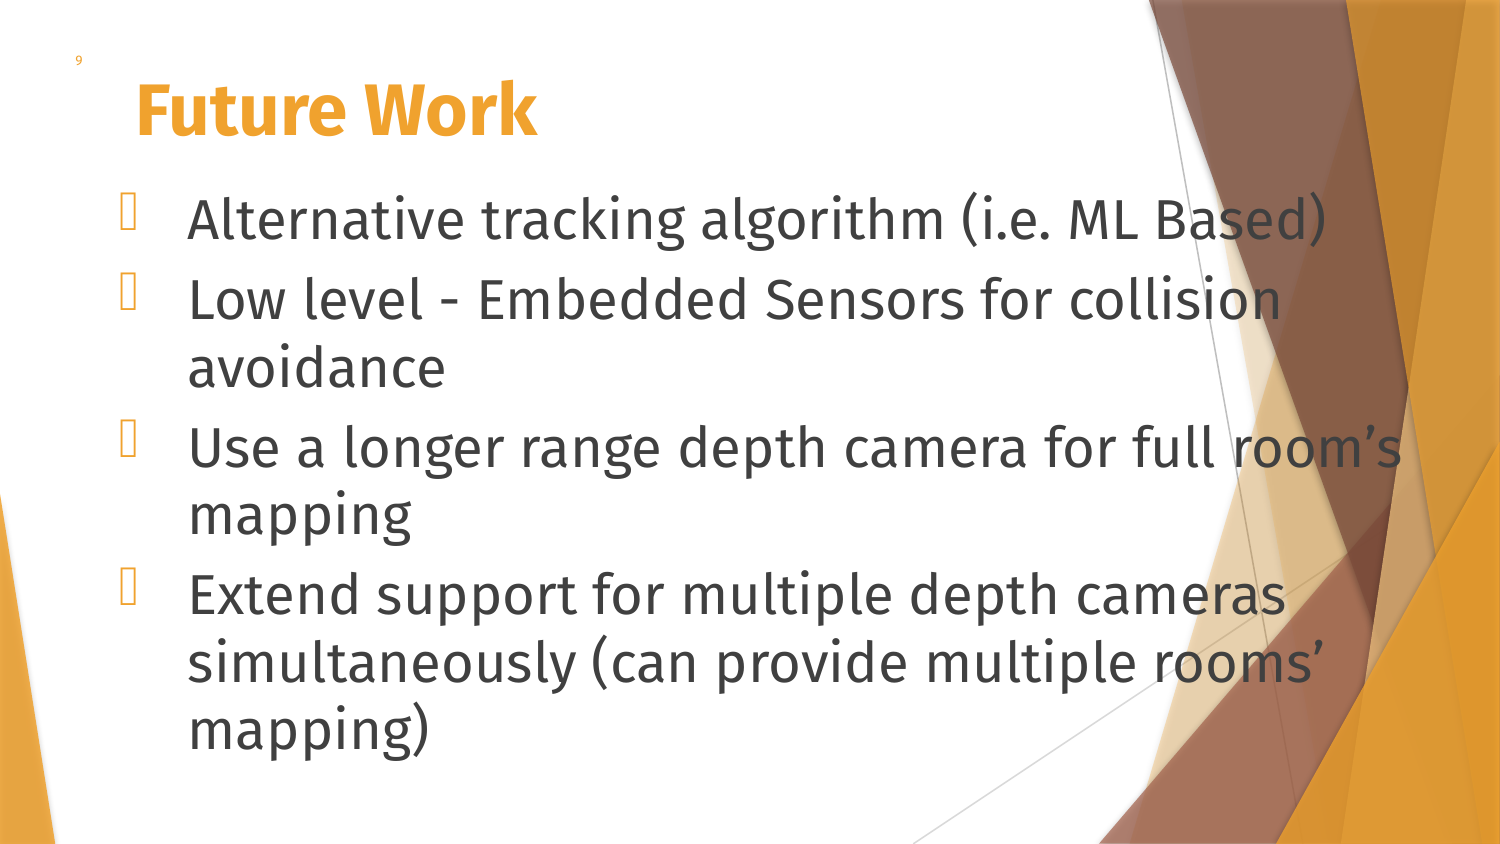

9
# Future Work
Alternative tracking algorithm (i.e. ML Based)
Low level - Embedded Sensors for collision avoidance
Use a longer range depth camera for full room’s mapping
Extend support for multiple depth cameras simultaneously (can provide multiple rooms’ mapping)